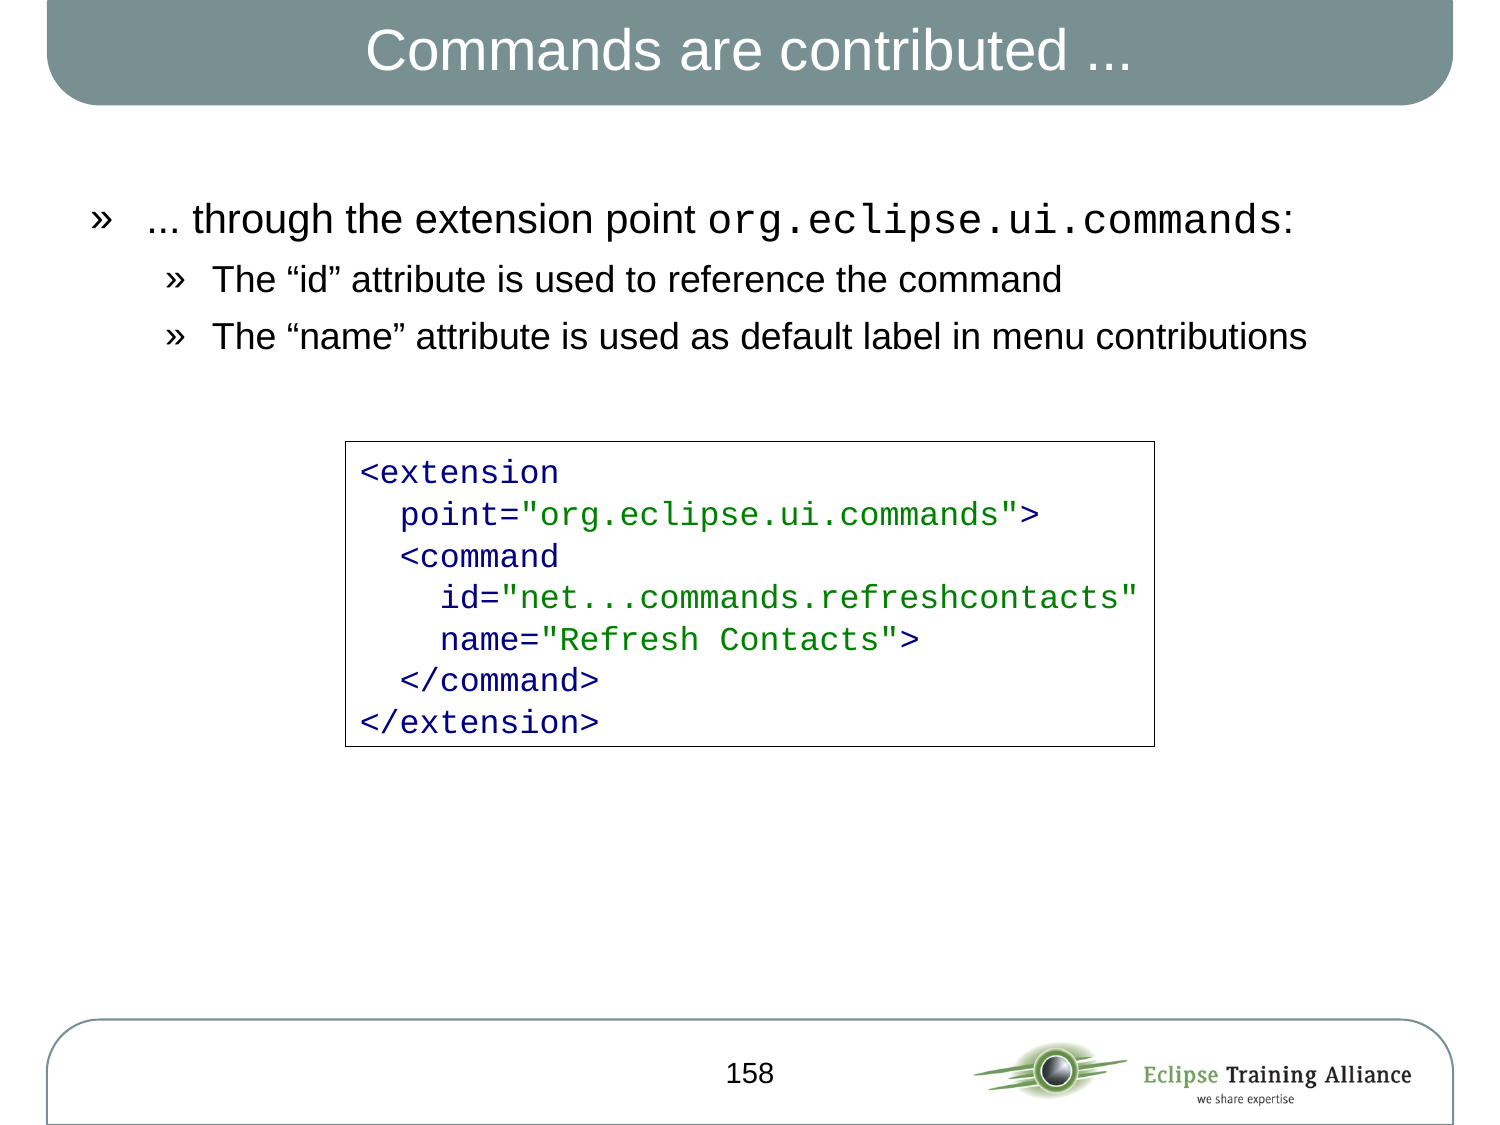

# Commands are contributed ...
... through the extension point org.eclipse.ui.commands:
The “id” attribute is used to reference the command
The “name” attribute is used as default label in menu contributions

<extension
  point="org.eclipse.ui.commands">
  <command
    id="net...commands.refreshcontacts"
    name="Refresh Contacts">
  </command>
</extension>